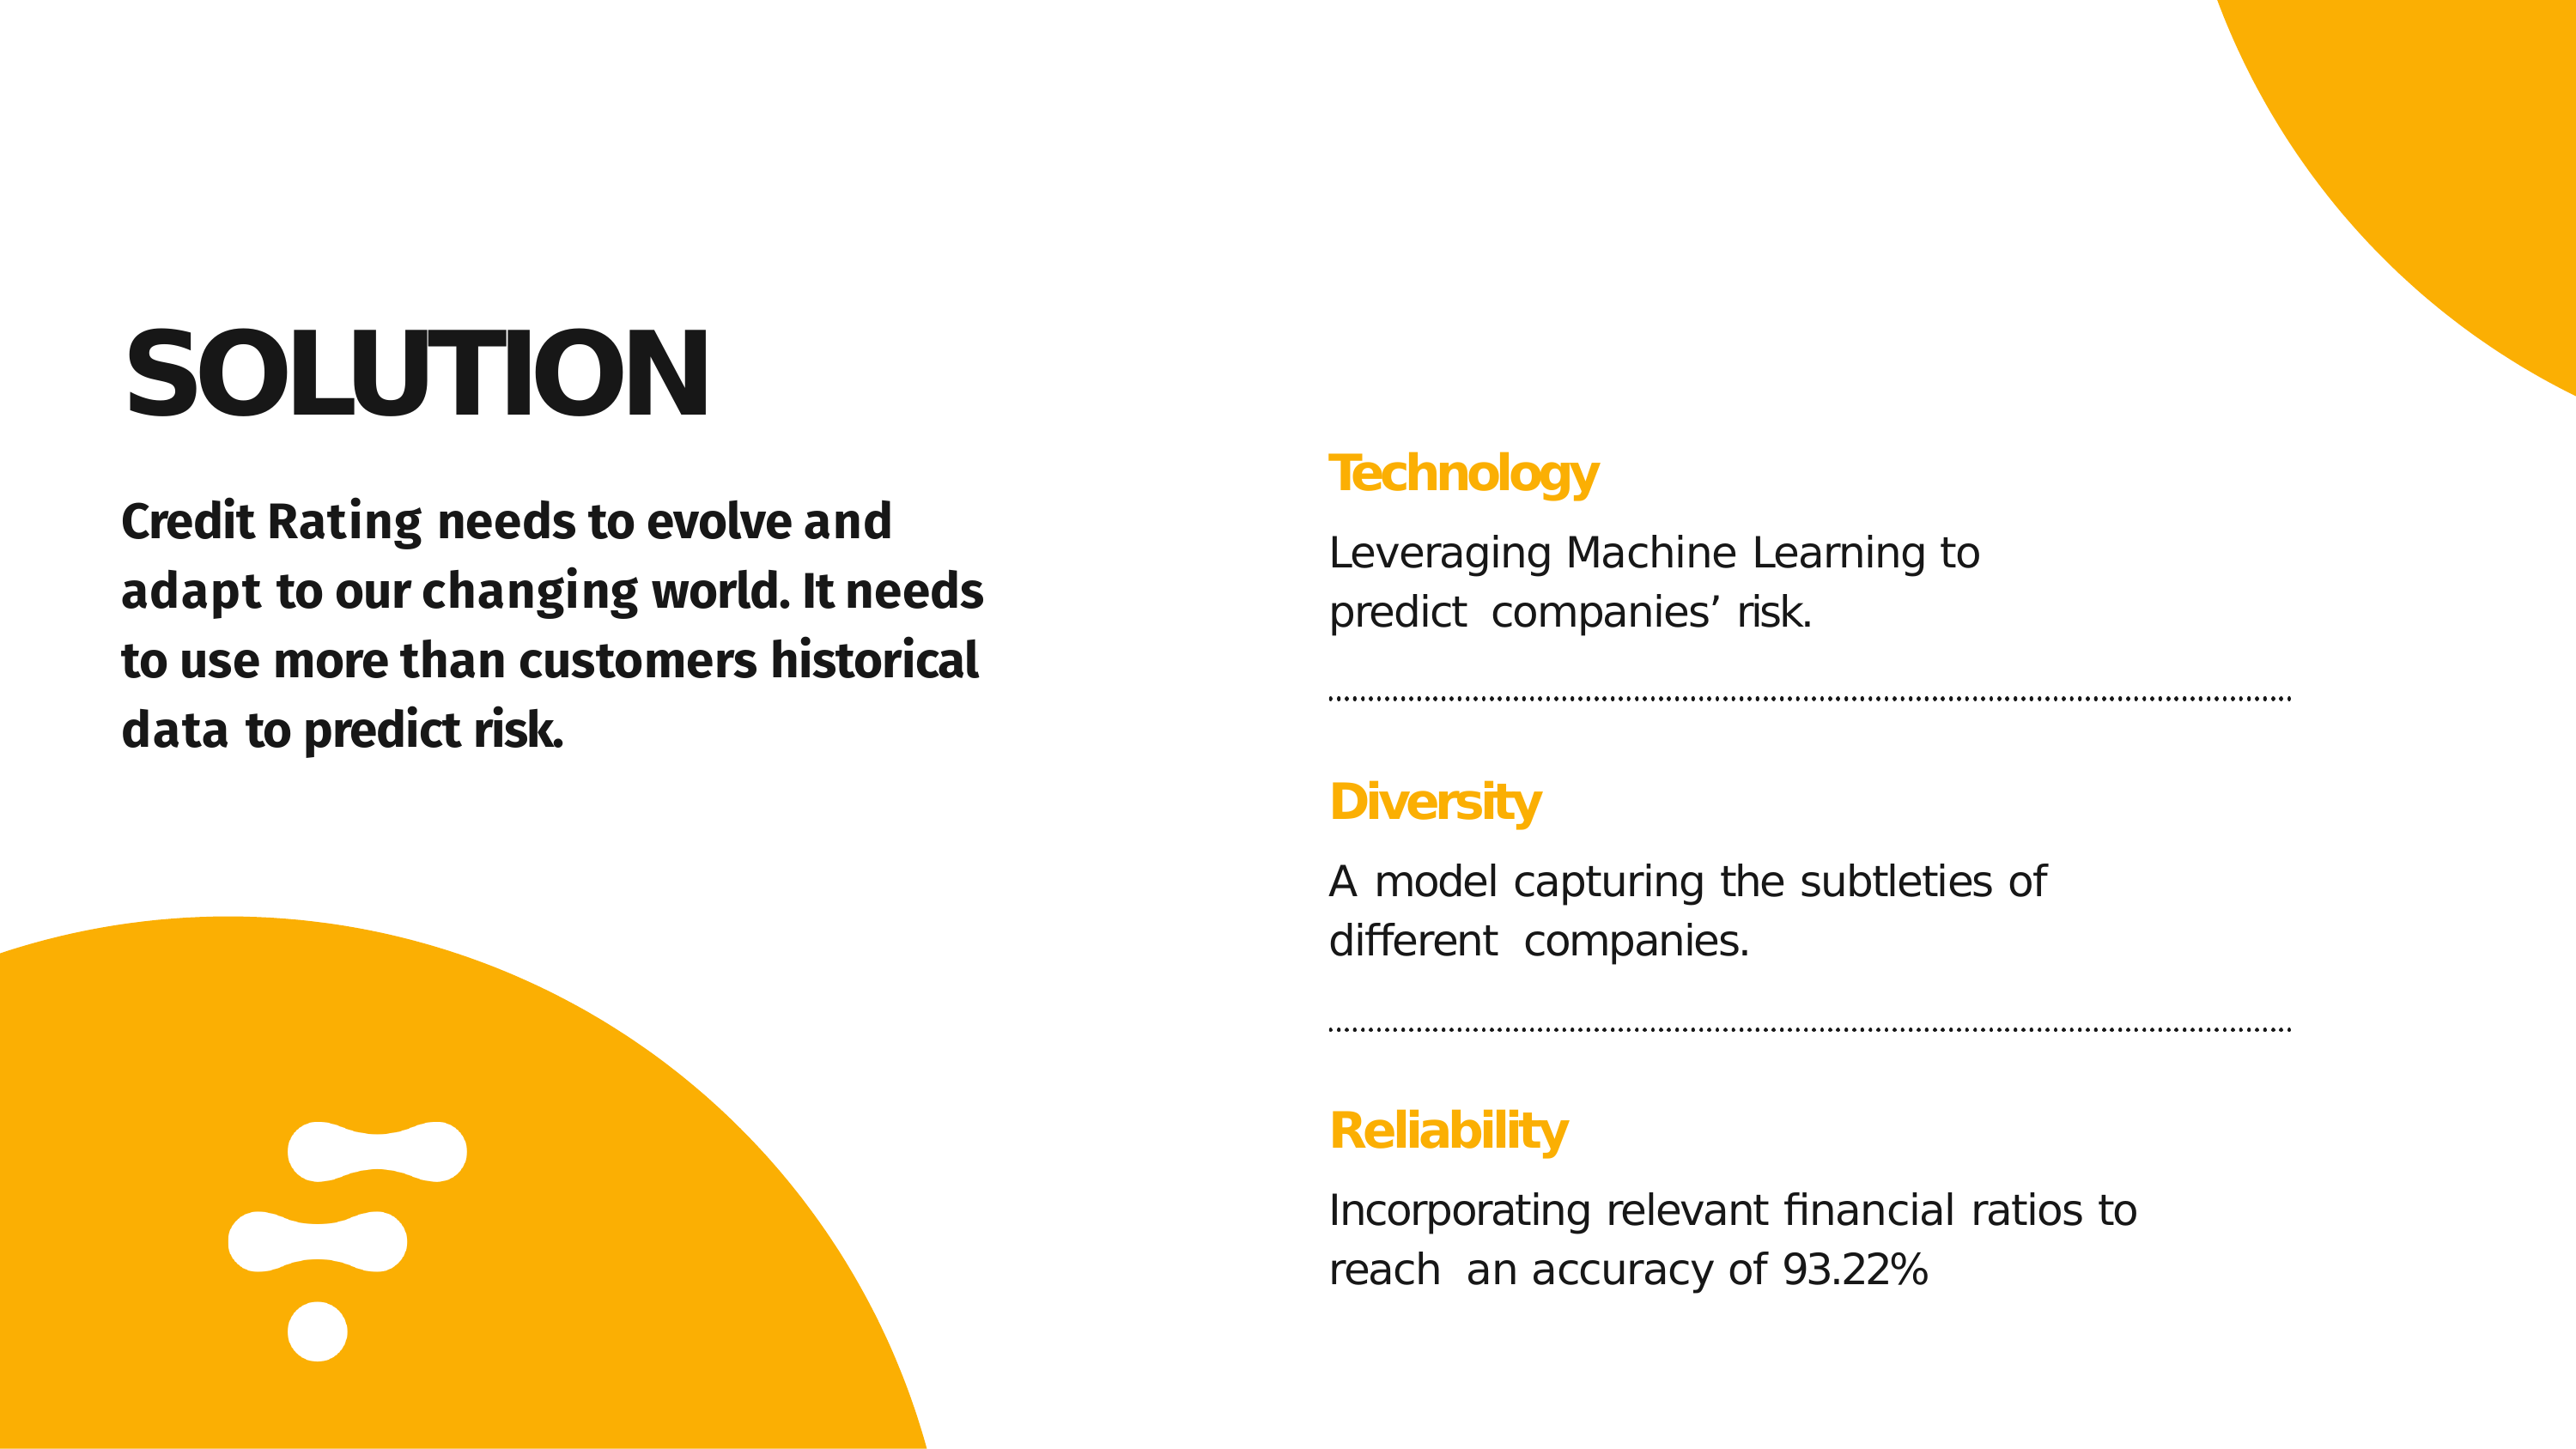

# SOLUTION
Technology
Leveraging Machine Learning to predict  companies’ risk.

Diversity
A model capturing the subtleties of different  companies.

Reliability
Incorporating relevant financial ratios to reach  an accuracy of 93.22%
Credit Rating needs to evolve and  adapt to our changing world. It needs  to use more than customers historical  data to predict risk.